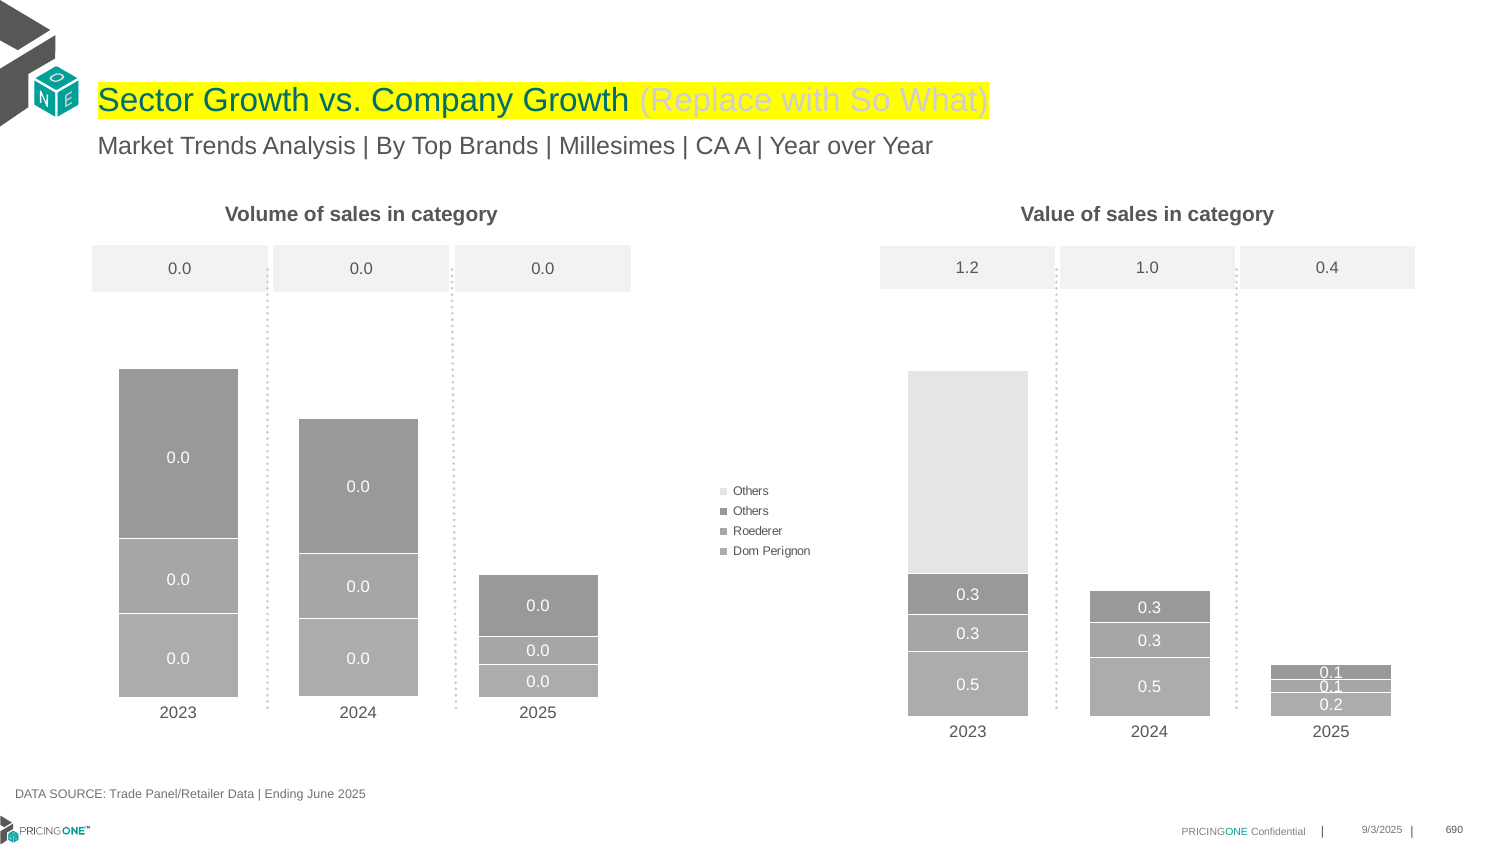

# Sector Growth vs. Company Growth (Replace with So What)
Market Trends Analysis | By Top Brands | Millesimes | CA A | Year over Year
| Value of sales in category |  |  |
| --- | --- | --- |
| 1.2 | 1.0 | 0.4 |
| Volume of sales in category |  |  |
| --- | --- | --- |
| 0.0 | 0.0 | 0.0 |

### Chart

| Category | Dom Perignon | Roederer | Others | Others |
|---|---|---|---|---|
| 2023 | 0.536016 | 0.309279 | 0.345318 | 1.697000000160187 |
| 2024 | 0.490981 | 0.288561 | 0.268686 | 0.0 |
| 2025 | 0.193191 | 0.113027 | 0.12239 | 0.0 |

### Chart

| Category | Dom Perignon | Roederer | Others | Others |
|---|---|---|---|---|
| 2023 | 0.00146 | 0.00131 | 0.002983 | 0.0 |
| 2024 | 0.001367 | 0.001142 | 0.002362 | -1.455191522836685e-11 |
| 2025 | 0.000571 | 0.000495 | 0.00108 | 0.0 |
DATA SOURCE: Trade Panel/Retailer Data | Ending June 2025

9/3/2025
690